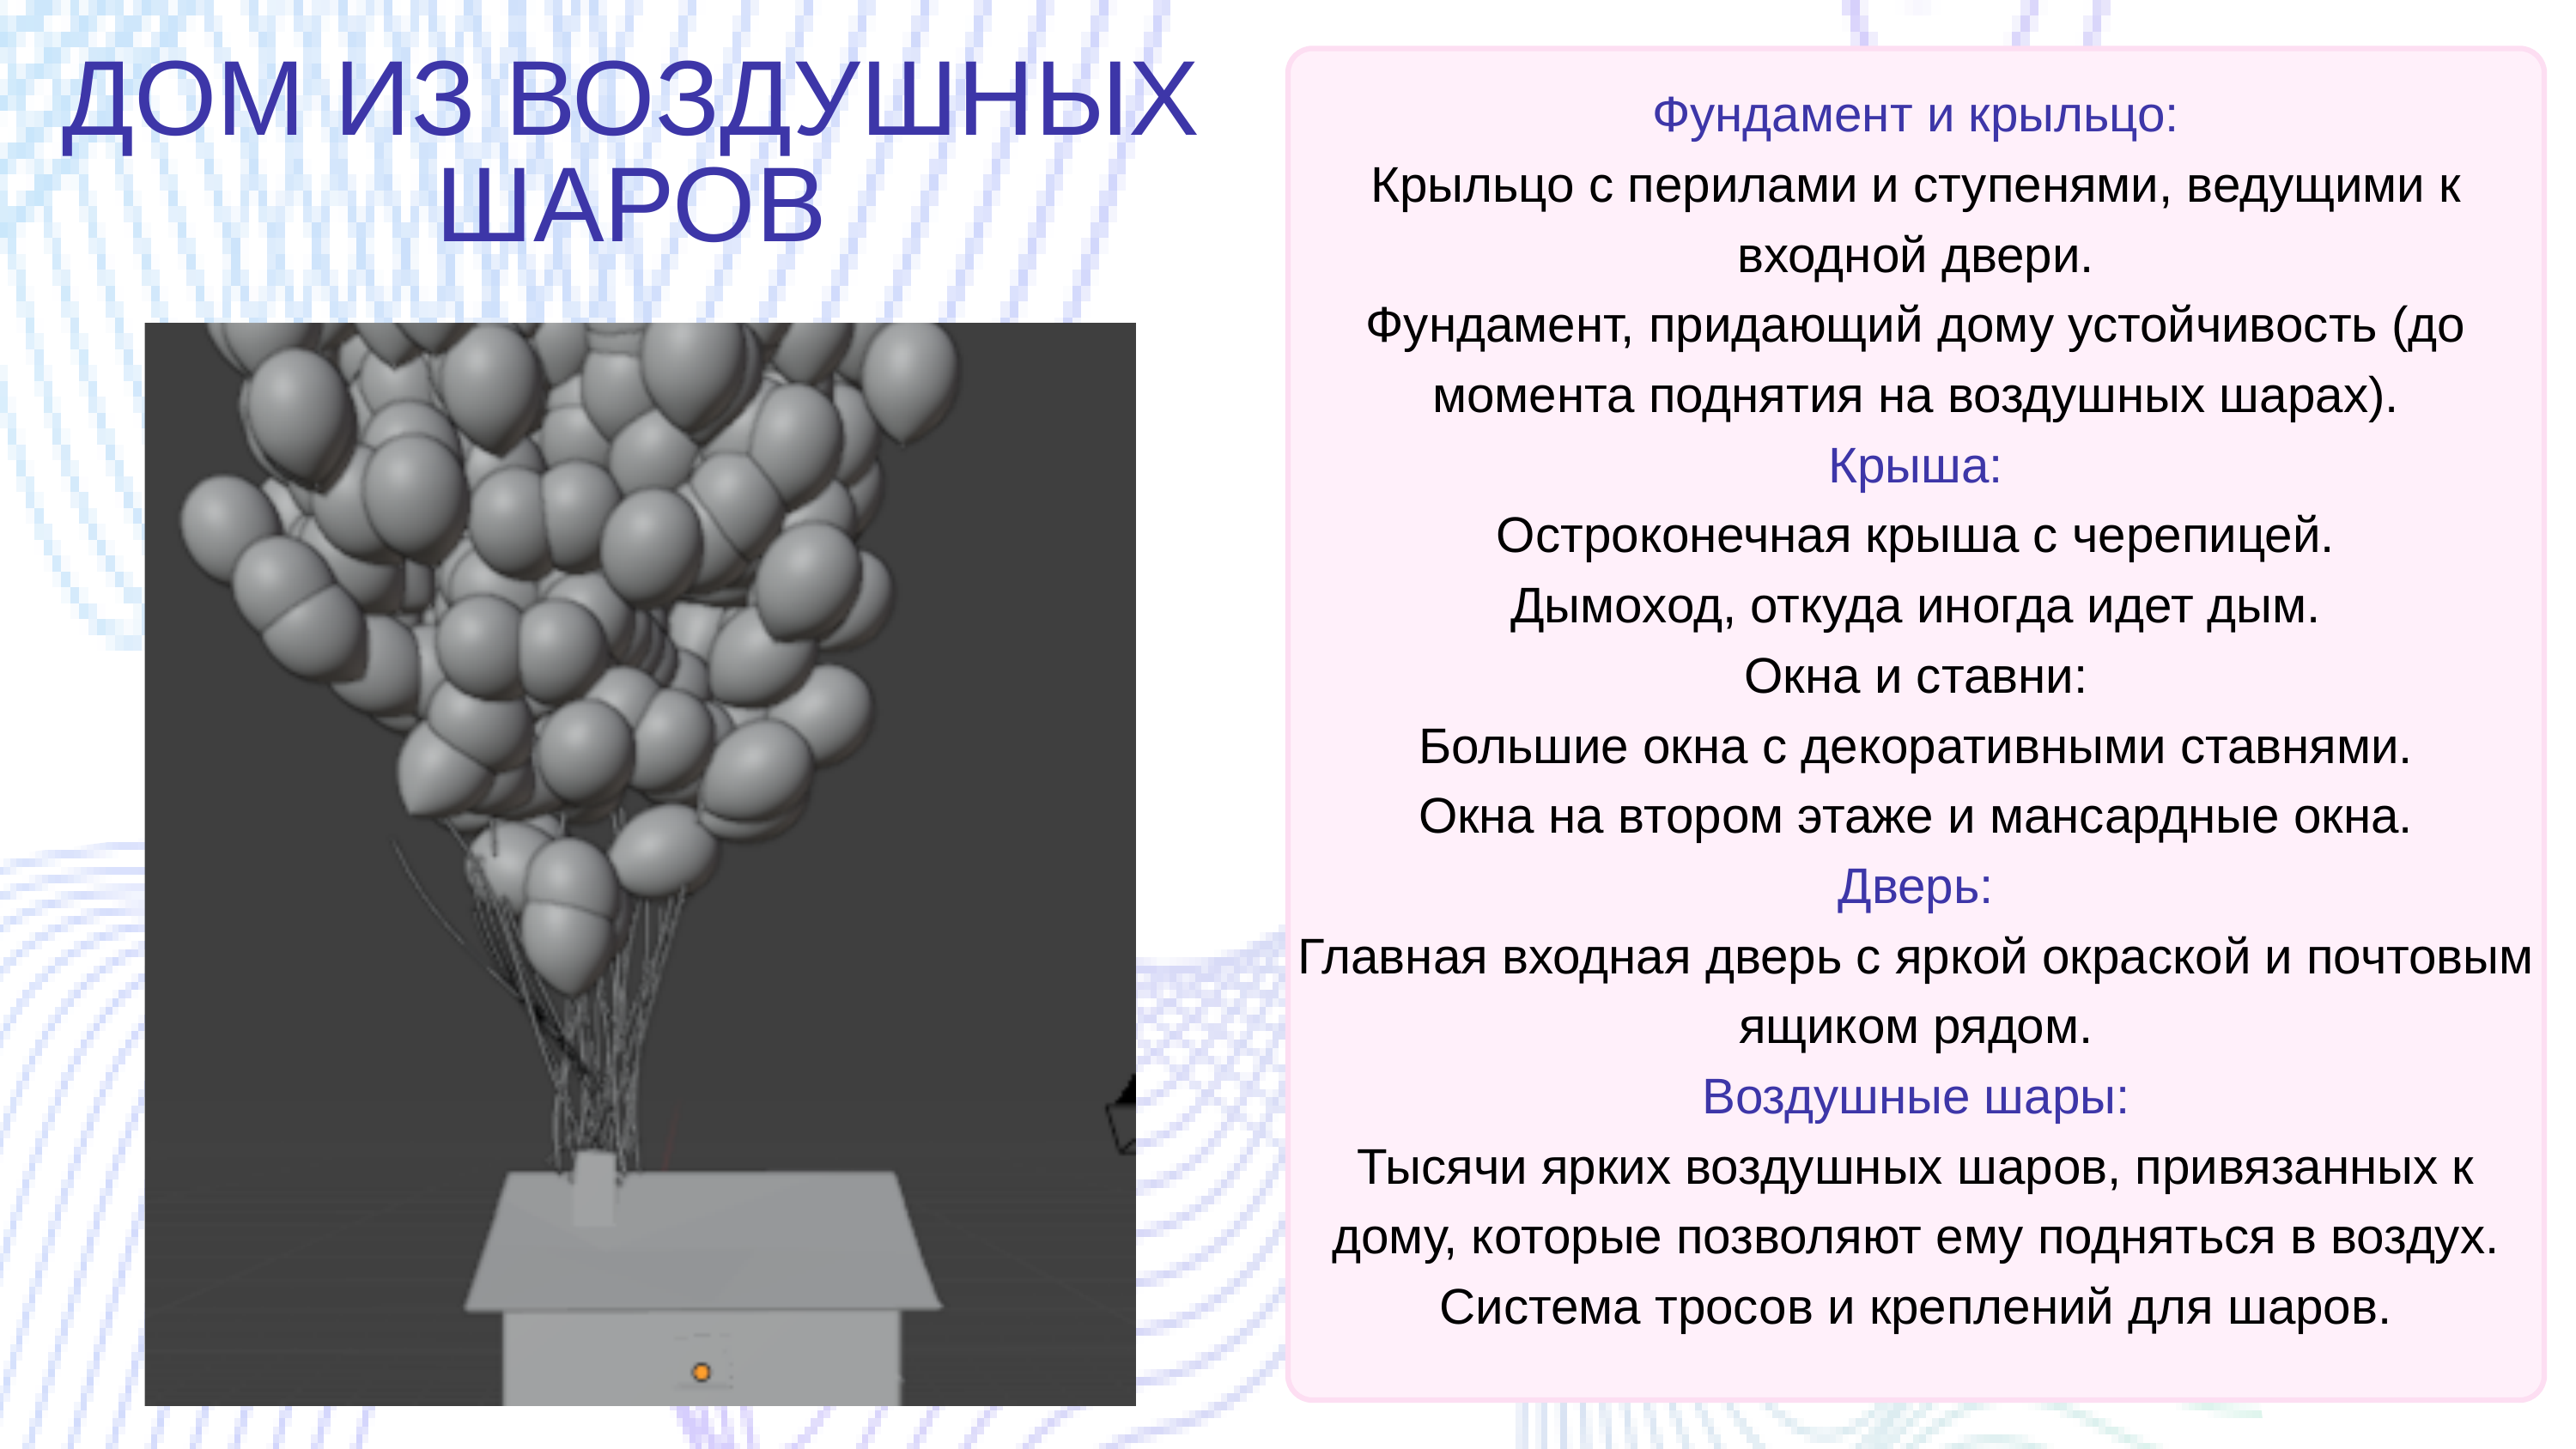

Фундамент и крыльцо:
Крыльцо с перилами и ступенями, ведущими к входной двери.
Фундамент, придающий дому устойчивость (до момента поднятия на воздушных шарах).
Крыша:
Остроконечная крыша с черепицей.
Дымоход, откуда иногда идет дым.
Окна и ставни:
Большие окна с декоративными ставнями.
Окна на втором этаже и мансардные окна.
Дверь:
Главная входная дверь с яркой окраской и почтовым ящиком рядом.
Воздушные шары:
Тысячи ярких воздушных шаров, привязанных к дому, которые позволяют ему подняться в воздух.
Система тросов и креплений для шаров.
ДОМ ИЗ ВОЗДУШНЫХ ШАРОВ